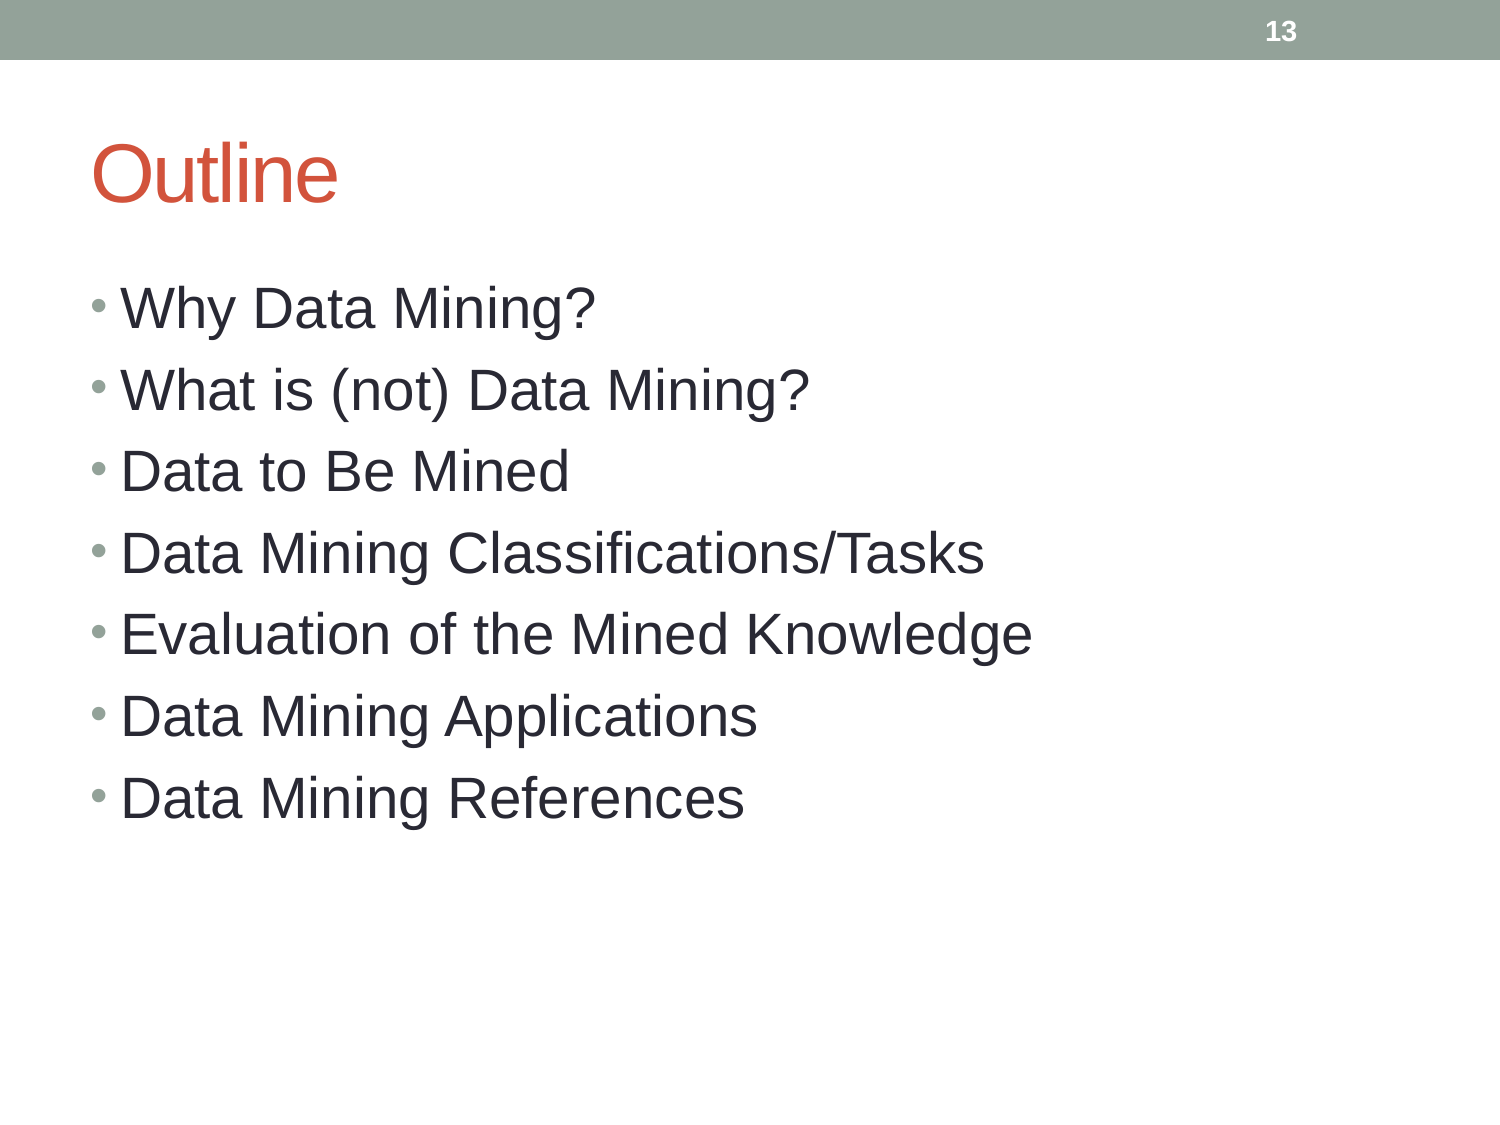

13
# Outline
Why Data Mining?
What is (not) Data Mining?
Data to Be Mined
Data Mining Classifications/Tasks
Evaluation of the Mined Knowledge
Data Mining Applications
Data Mining References